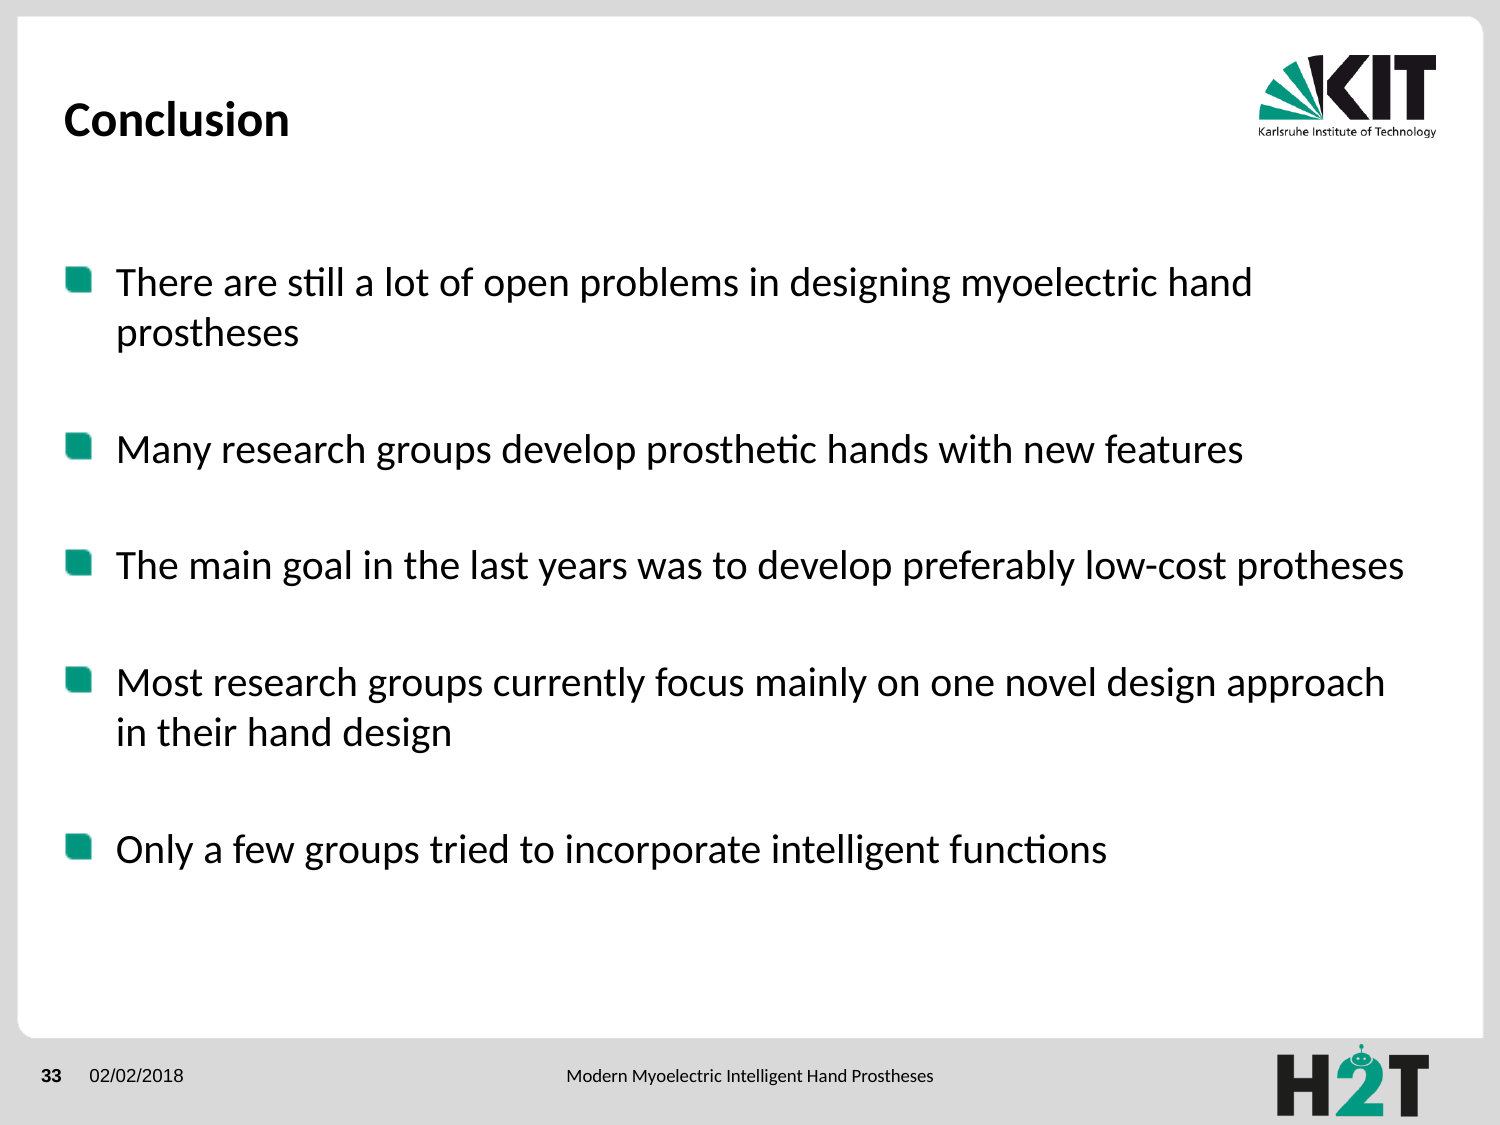

# Conclusion

There are still a lot of open problems in designing myoelectric hand prostheses

Many research groups develop prosthetic hands with new features

The main goal in the last years was to develop preferably low-cost protheses

Most research groups currently focus mainly on one novel design approach in their hand design

Only a few groups tried to incorporate intelligent functions